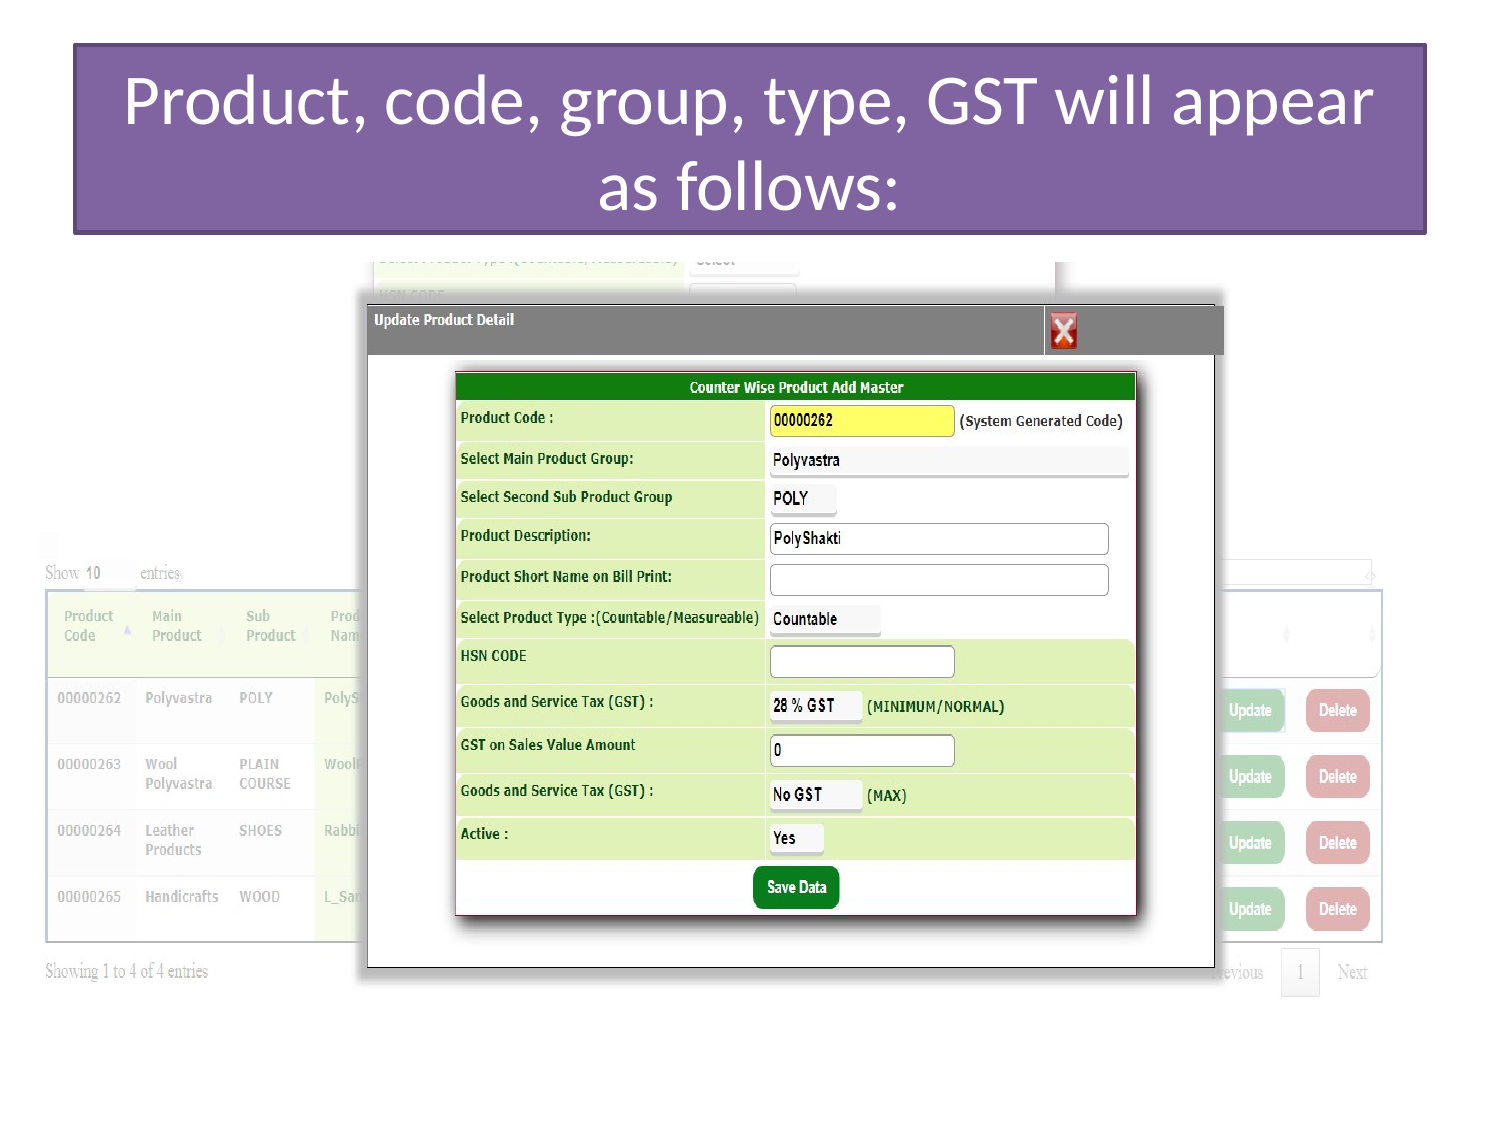

# Product, code, group, type, GST will appear as follows: